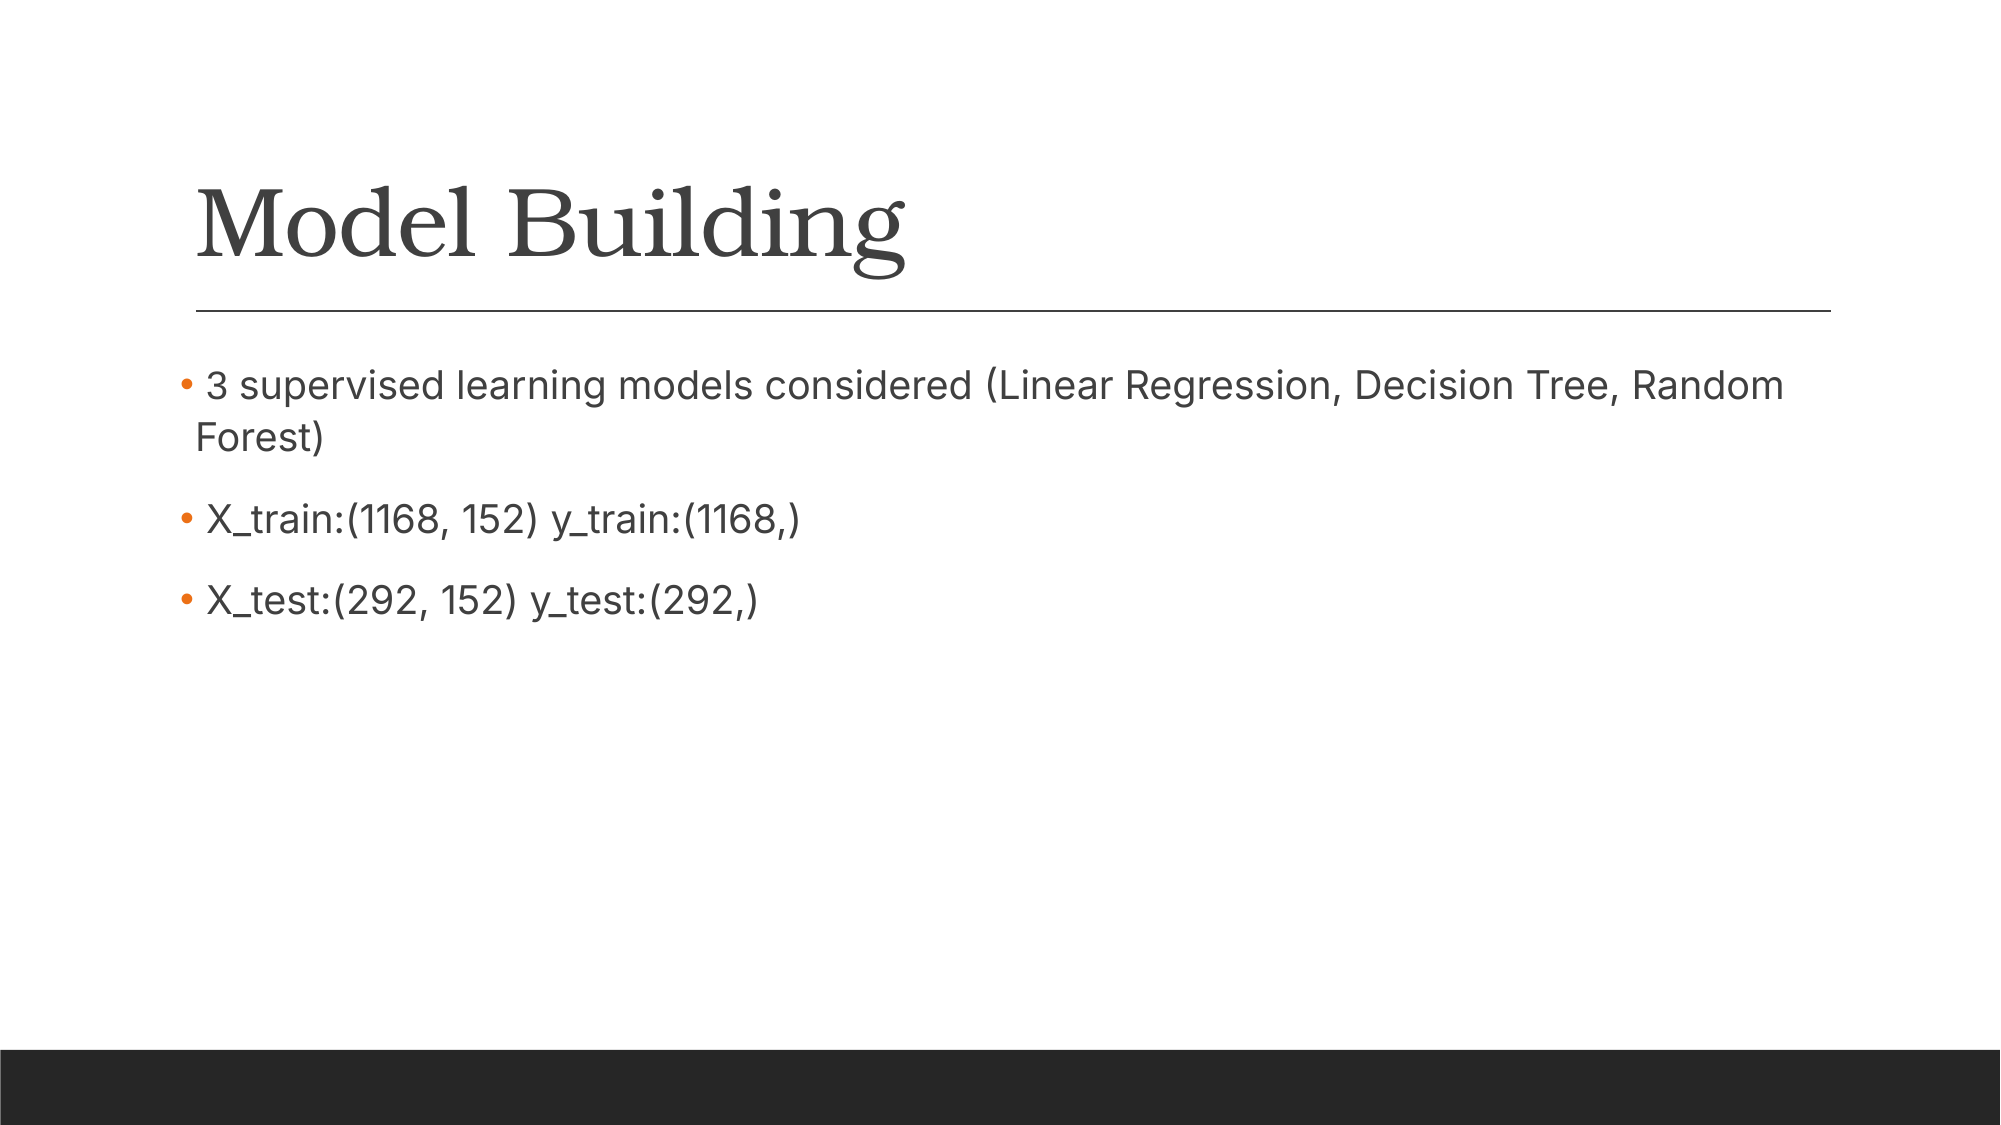

# Model Building
 3 supervised learning models considered (Linear Regression, Decision Tree, Random Forest)
 X_train:(1168, 152) y_train:(1168,)
 X_test:(292, 152) y_test:(292,)